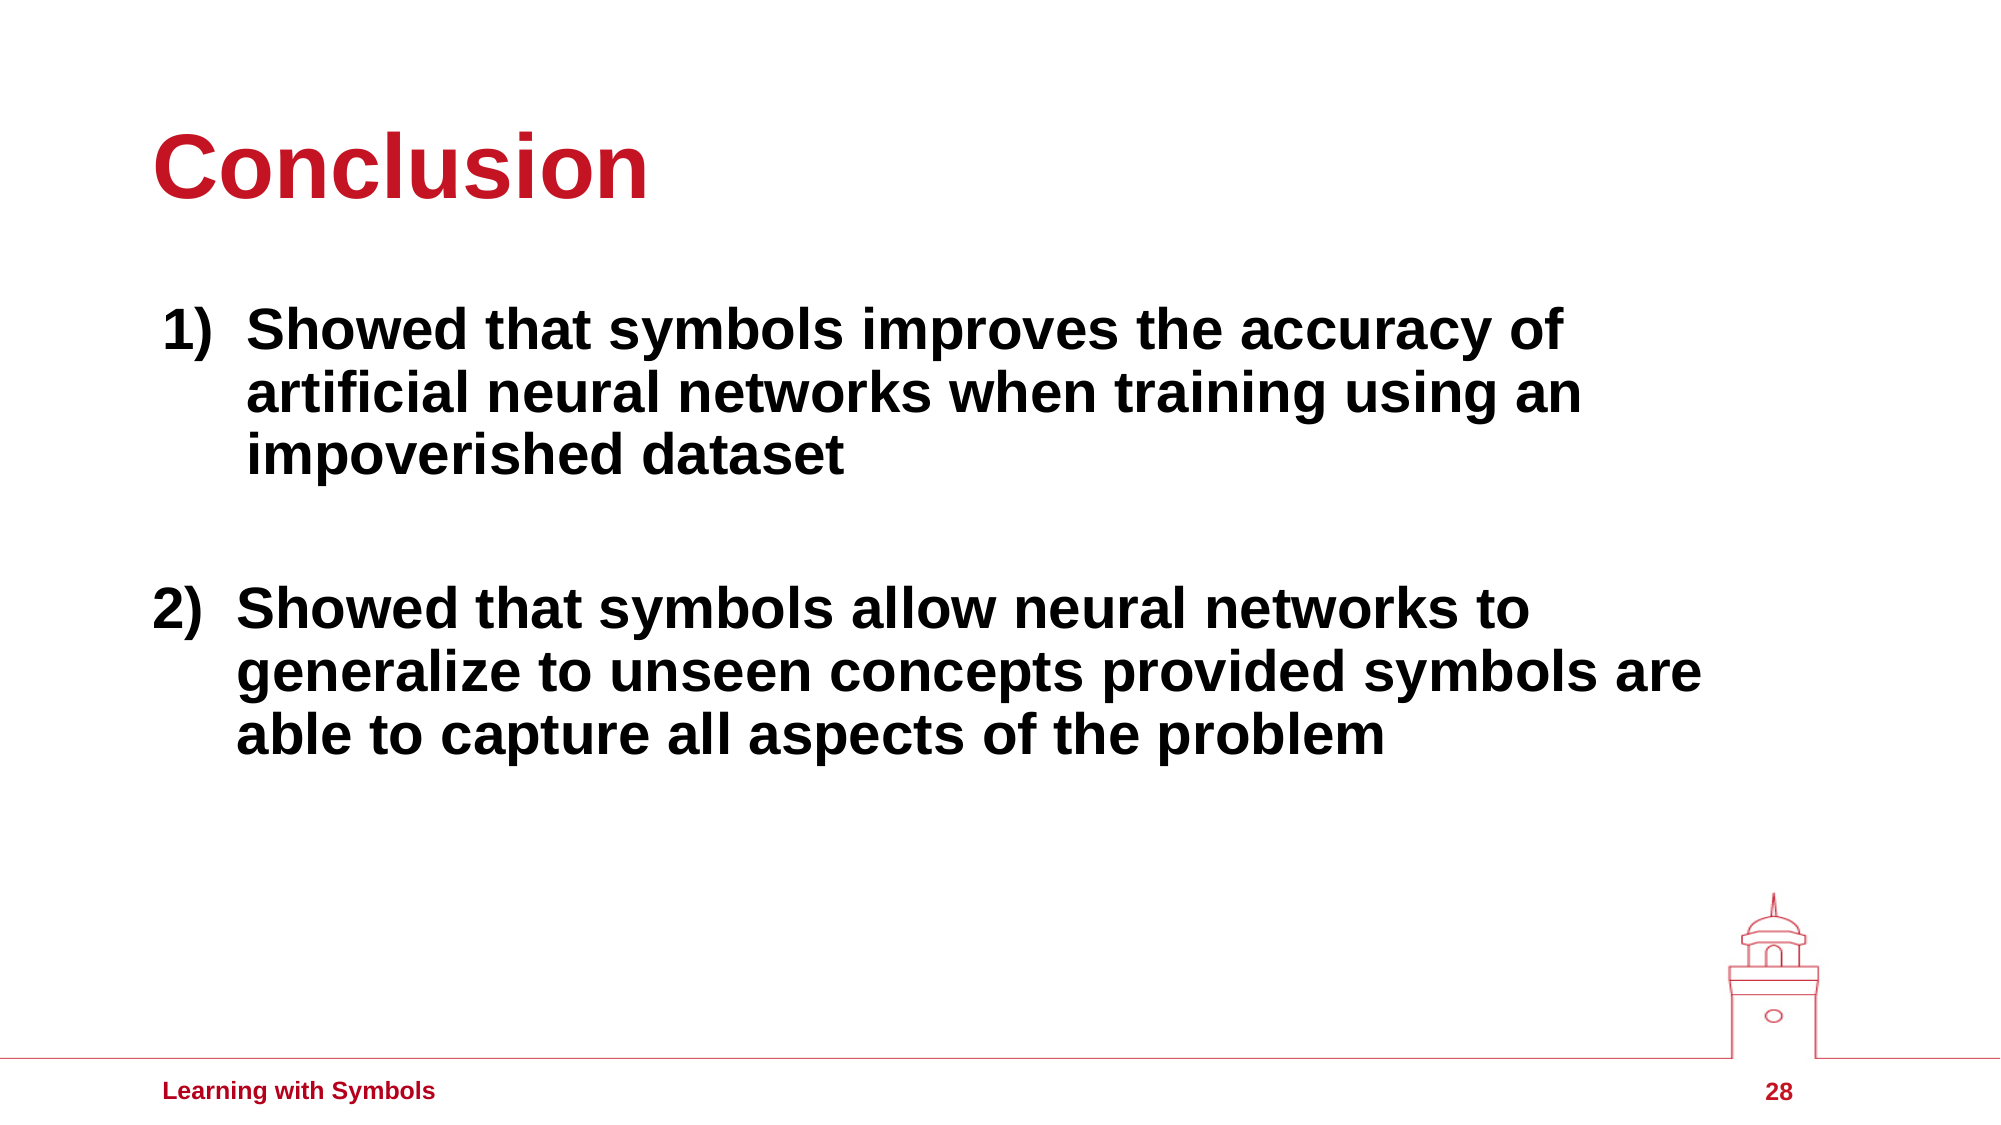

# Conclusion
Showed that symbols improves the accuracy of artificial neural networks when training using an impoverished dataset
Showed that symbols allow neural networks to generalize to unseen concepts provided symbols are able to capture all aspects of the problem
28
Learning with Symbols